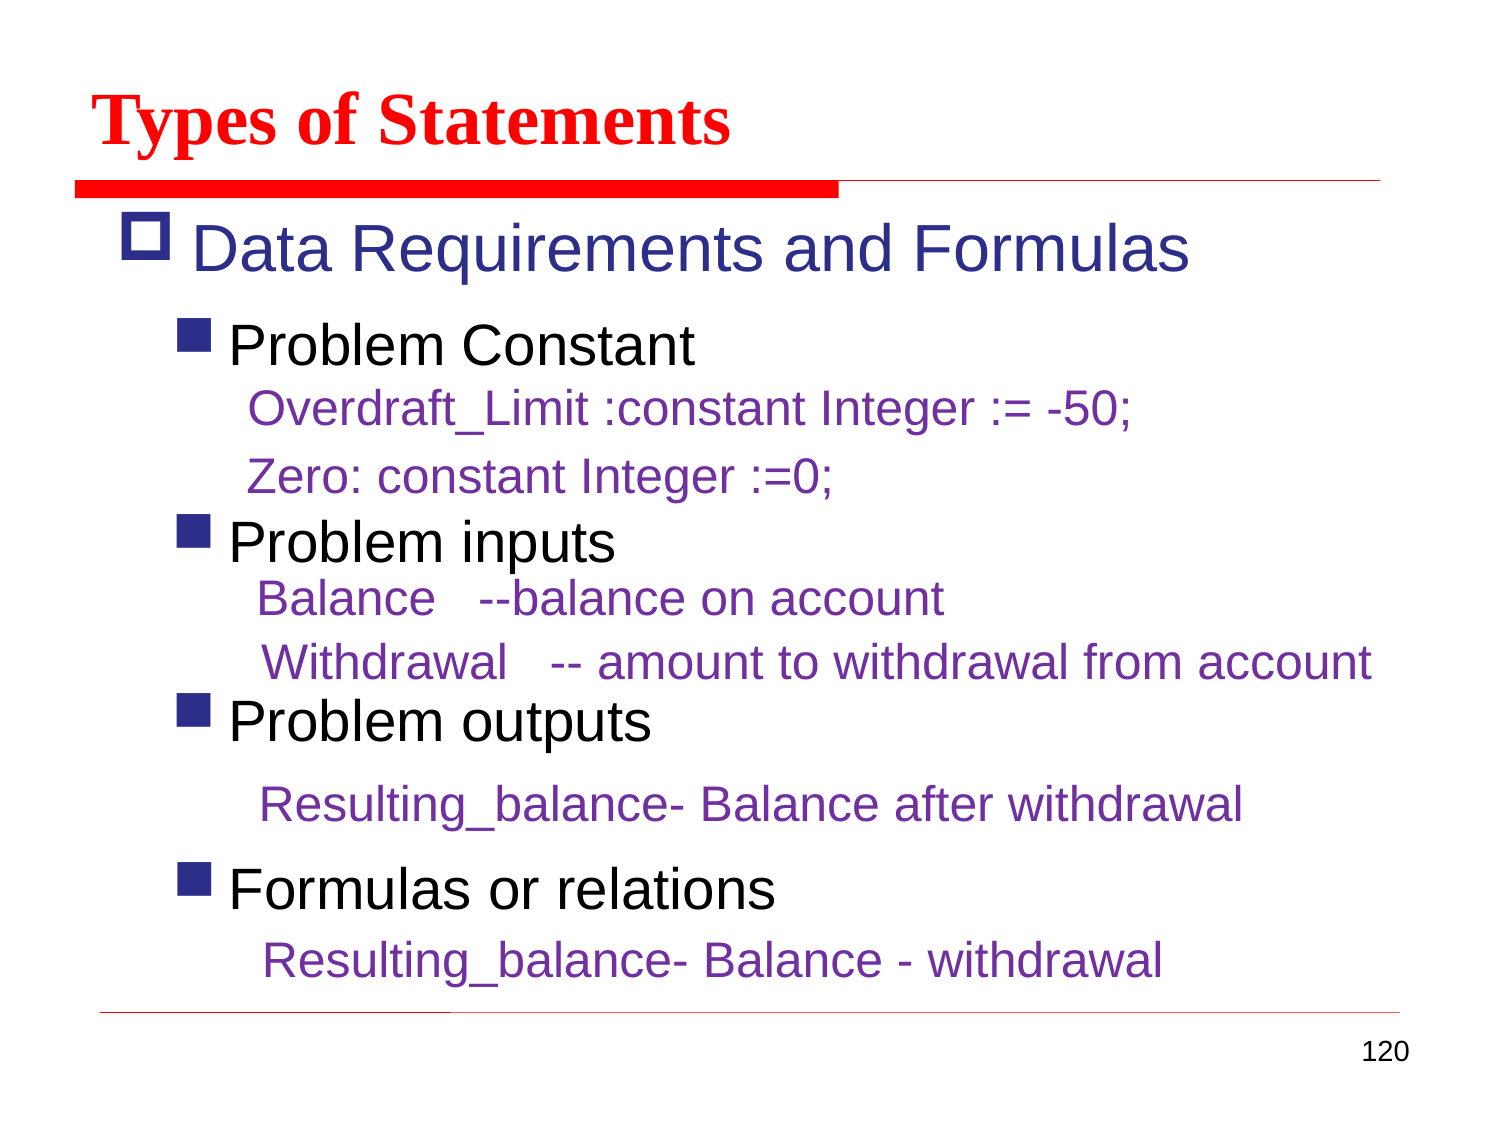

Types of Statements
Data Requirements and Formulas
Problem Constant
Overdraft_Limit :constant Integer := -50;
Zero: constant Integer :=0;
Problem inputs
Balance   --balance on account
Withdrawal   -- amount to withdrawal from account
Problem outputs
Resulting_balance- Balance after withdrawal
Formulas or relations
Resulting_balance- Balance - withdrawal
120